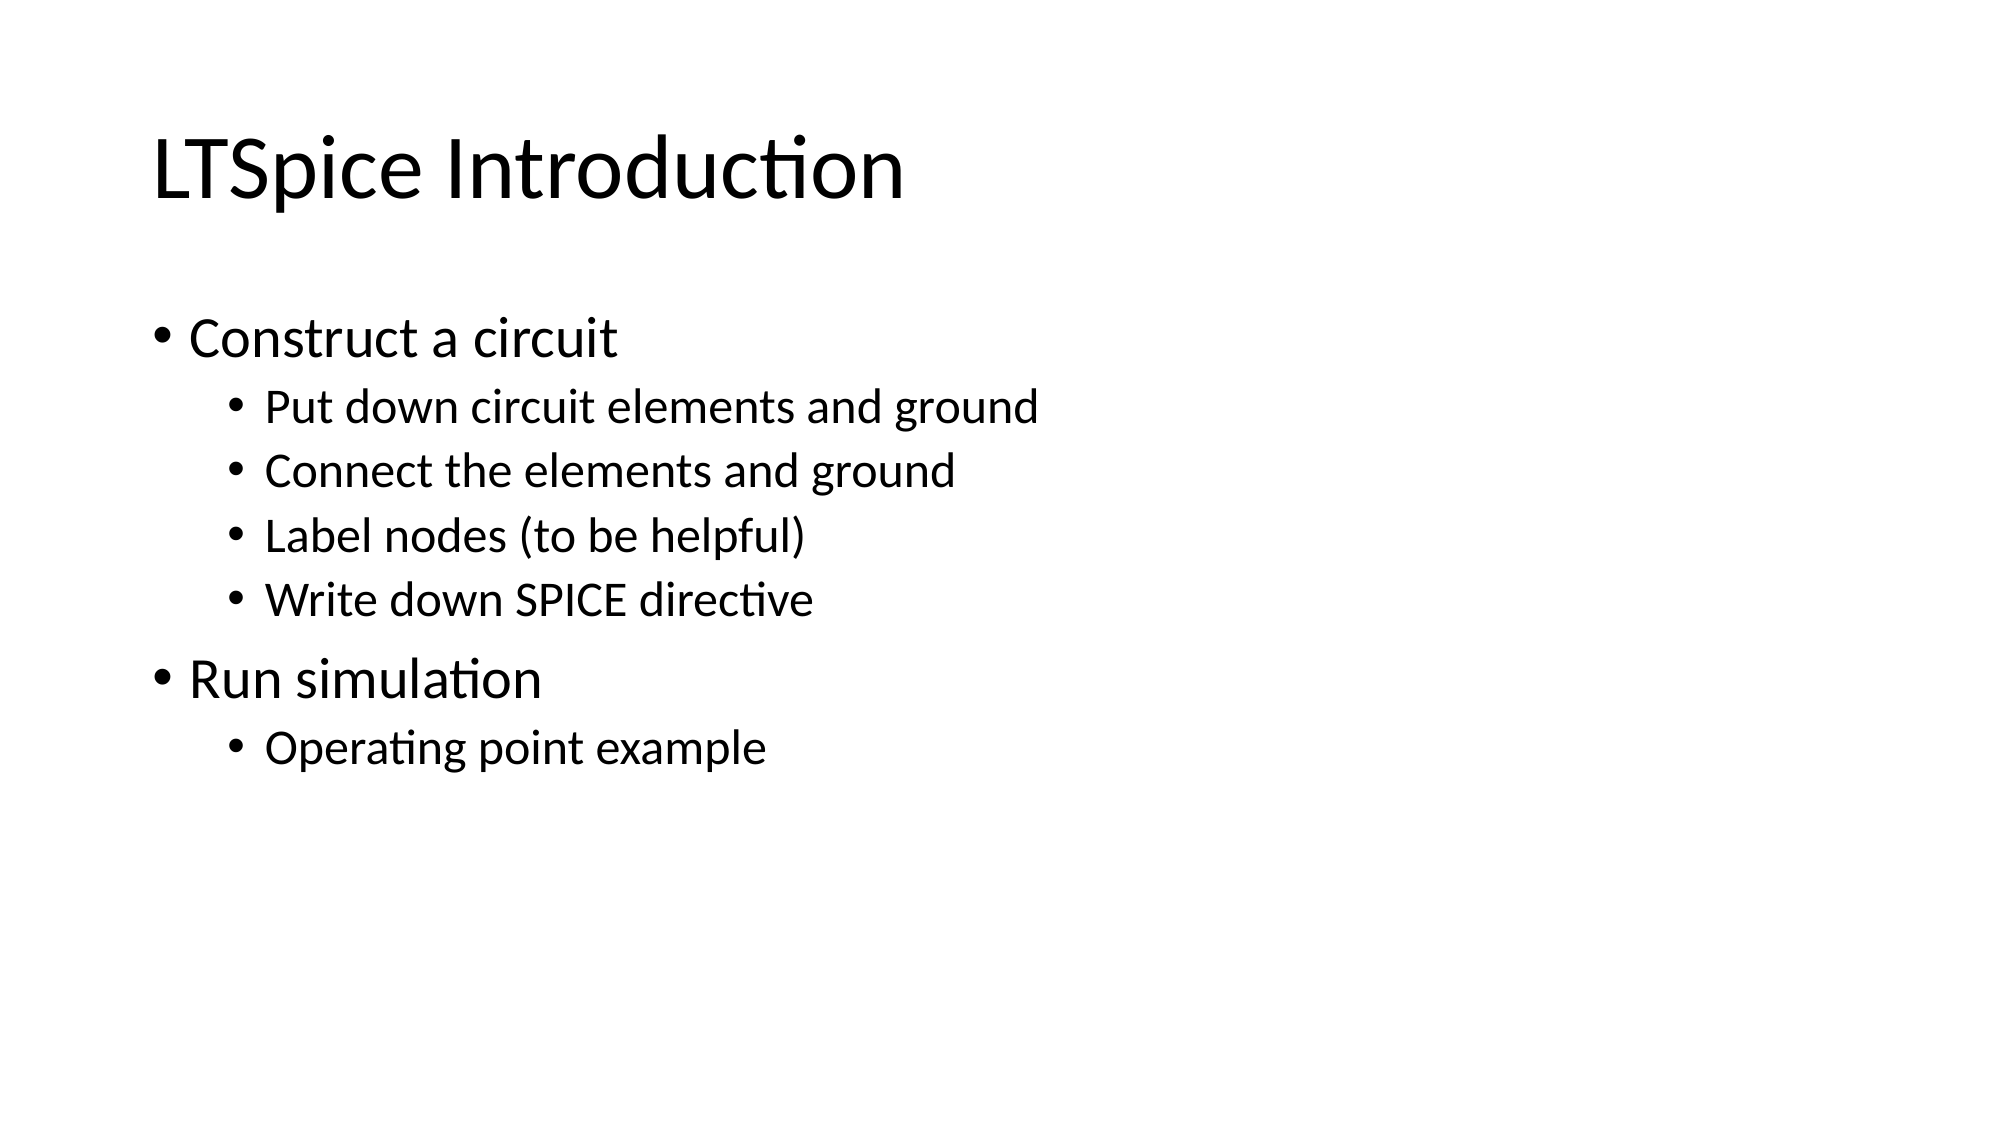

# LTSpice Introduction
Construct a circuit
Put down circuit elements and ground
Connect the elements and ground
Label nodes (to be helpful)
Write down SPICE directive
Run simulation
Operating point example